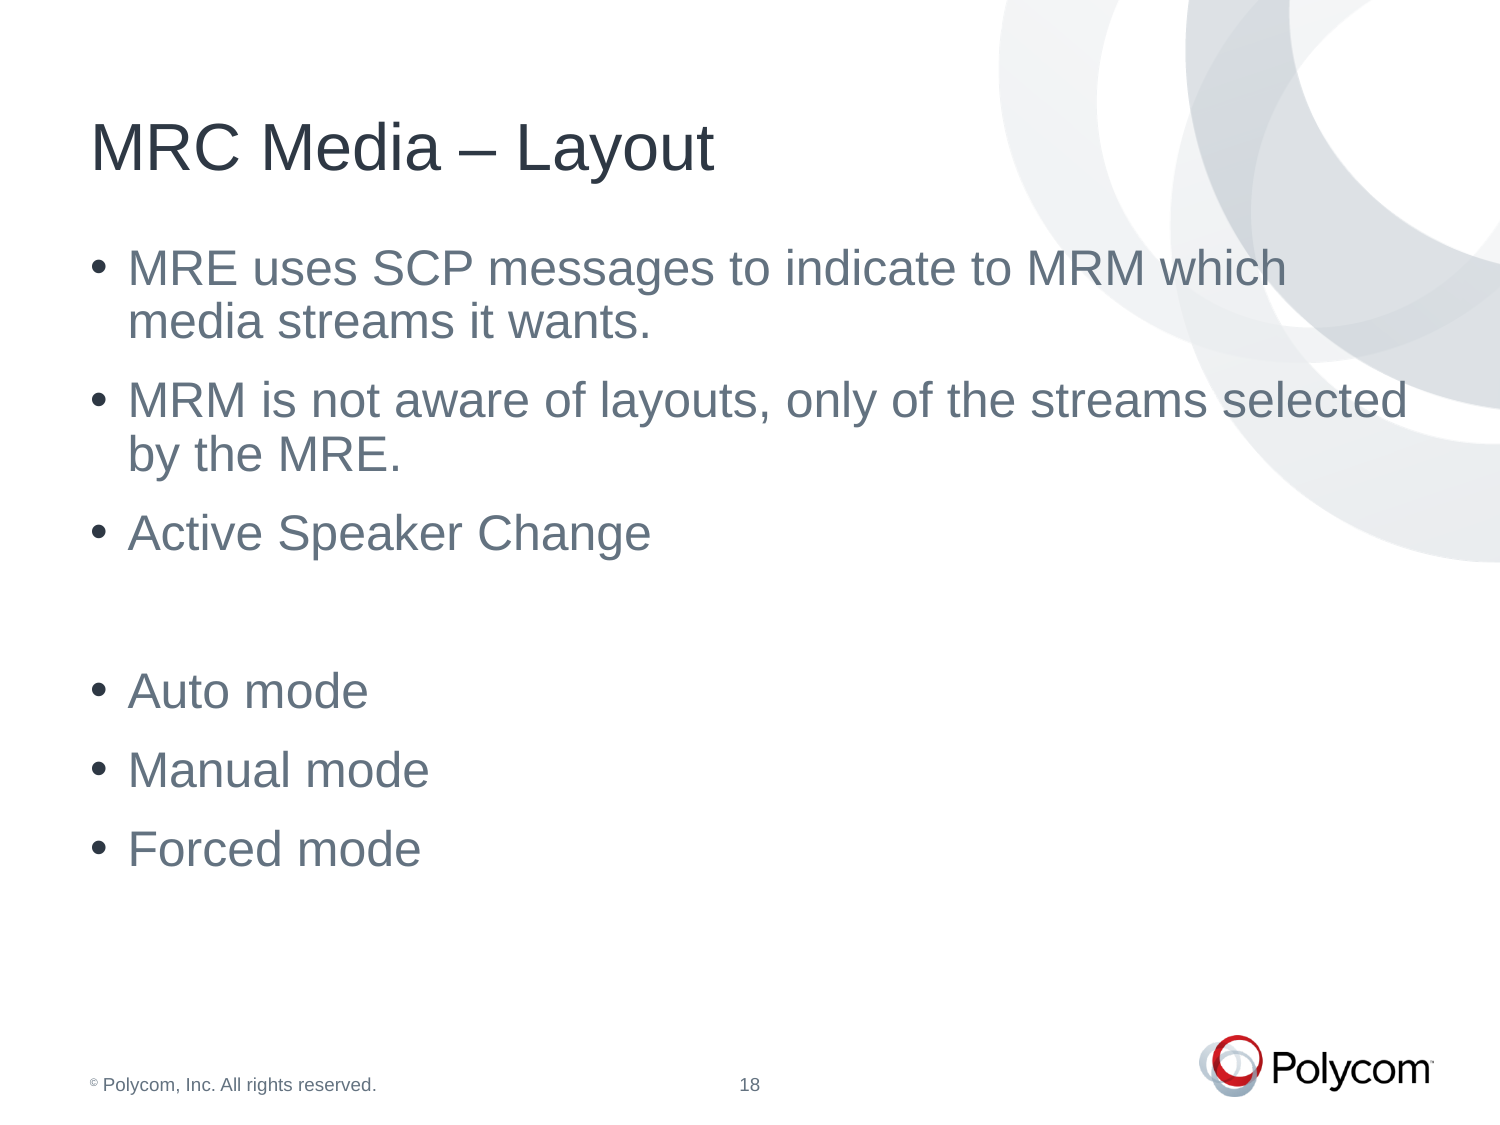

# MRC Media – Layout

MRE uses SCP messages to indicate to MRM which media streams it wants.
MRM is not aware of layouts, only of the streams selected by the MRE.
Active Speaker Change

Auto mode
Manual mode
Forced mode